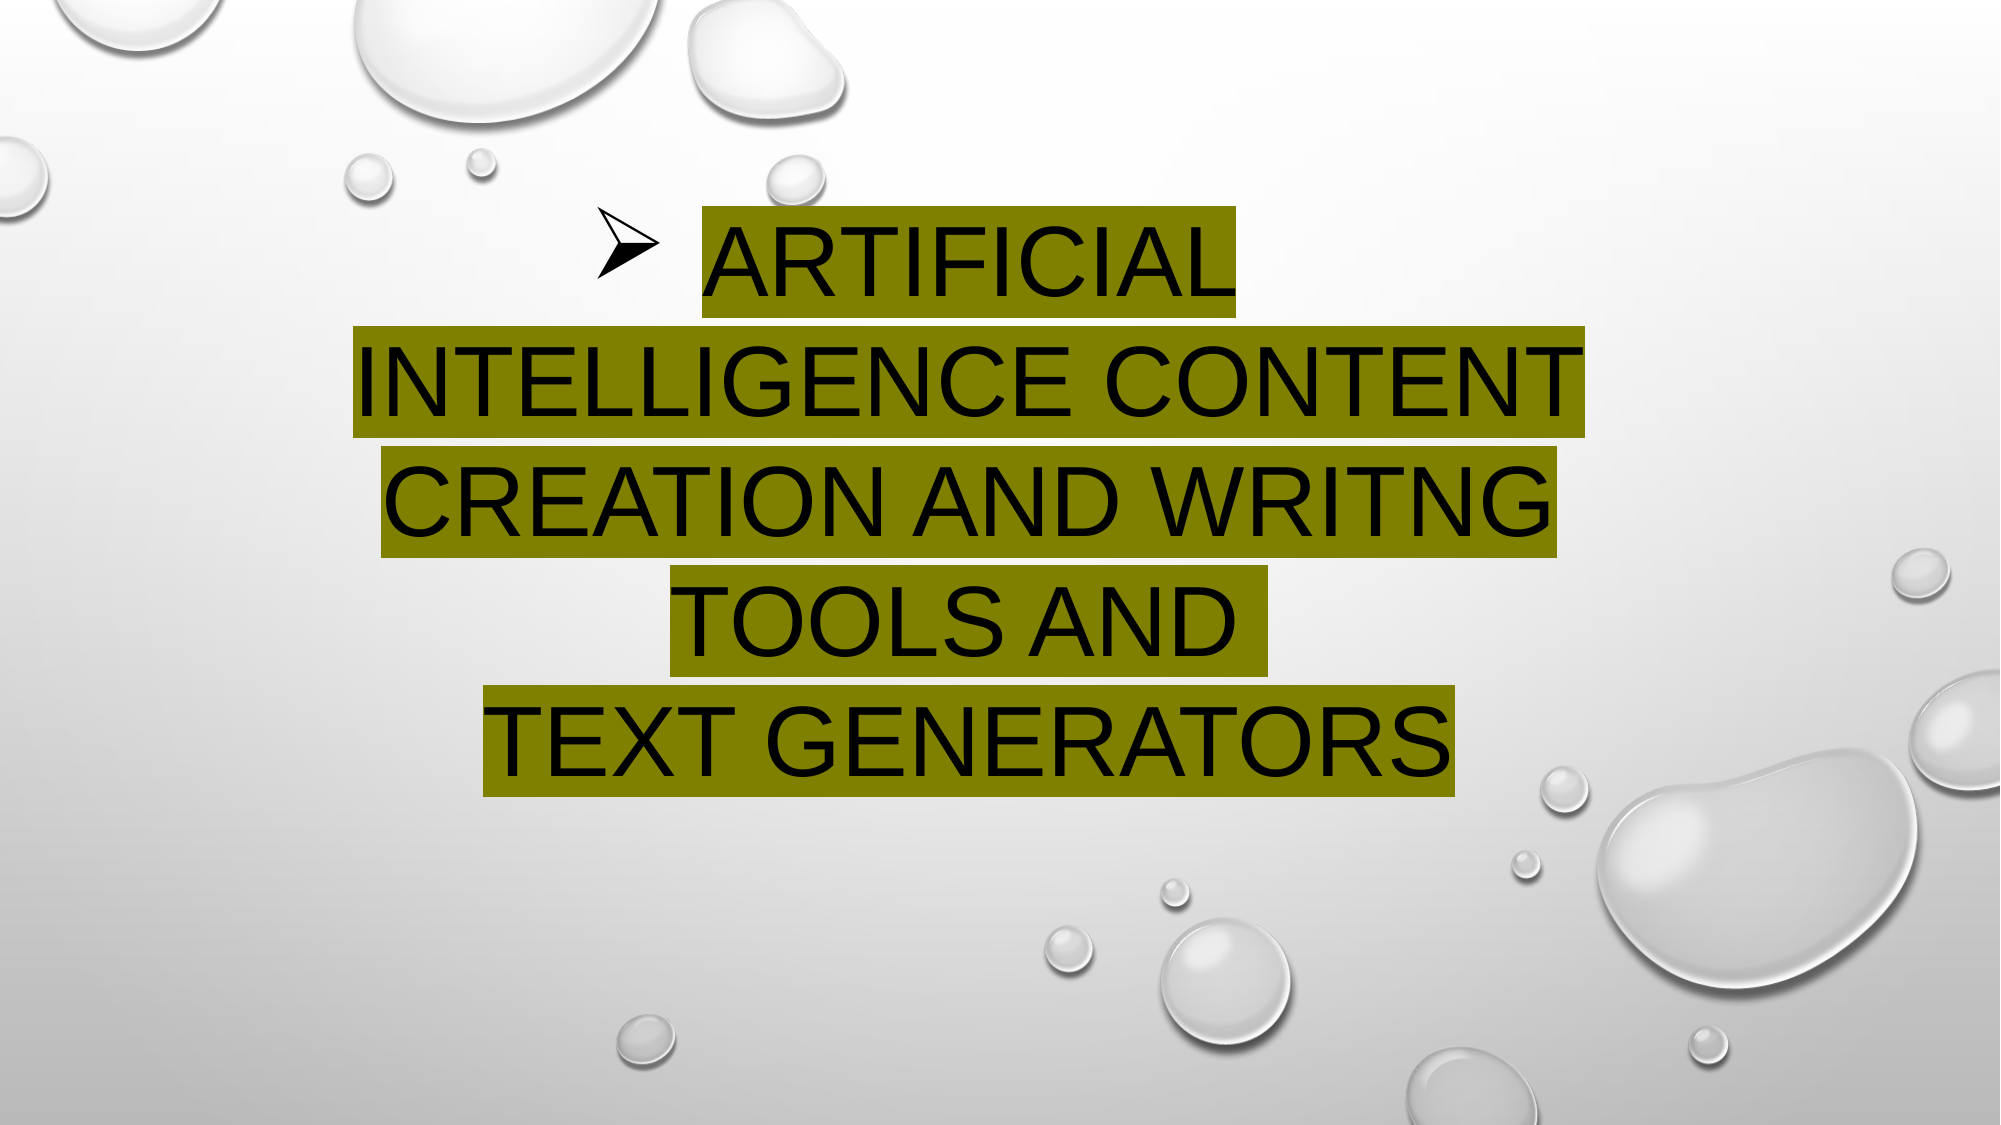

# ARTIFICIAL INTELLIGENCE CONTENT CREATION AND WRITNG TOOLS AND TEXT GENERATORS